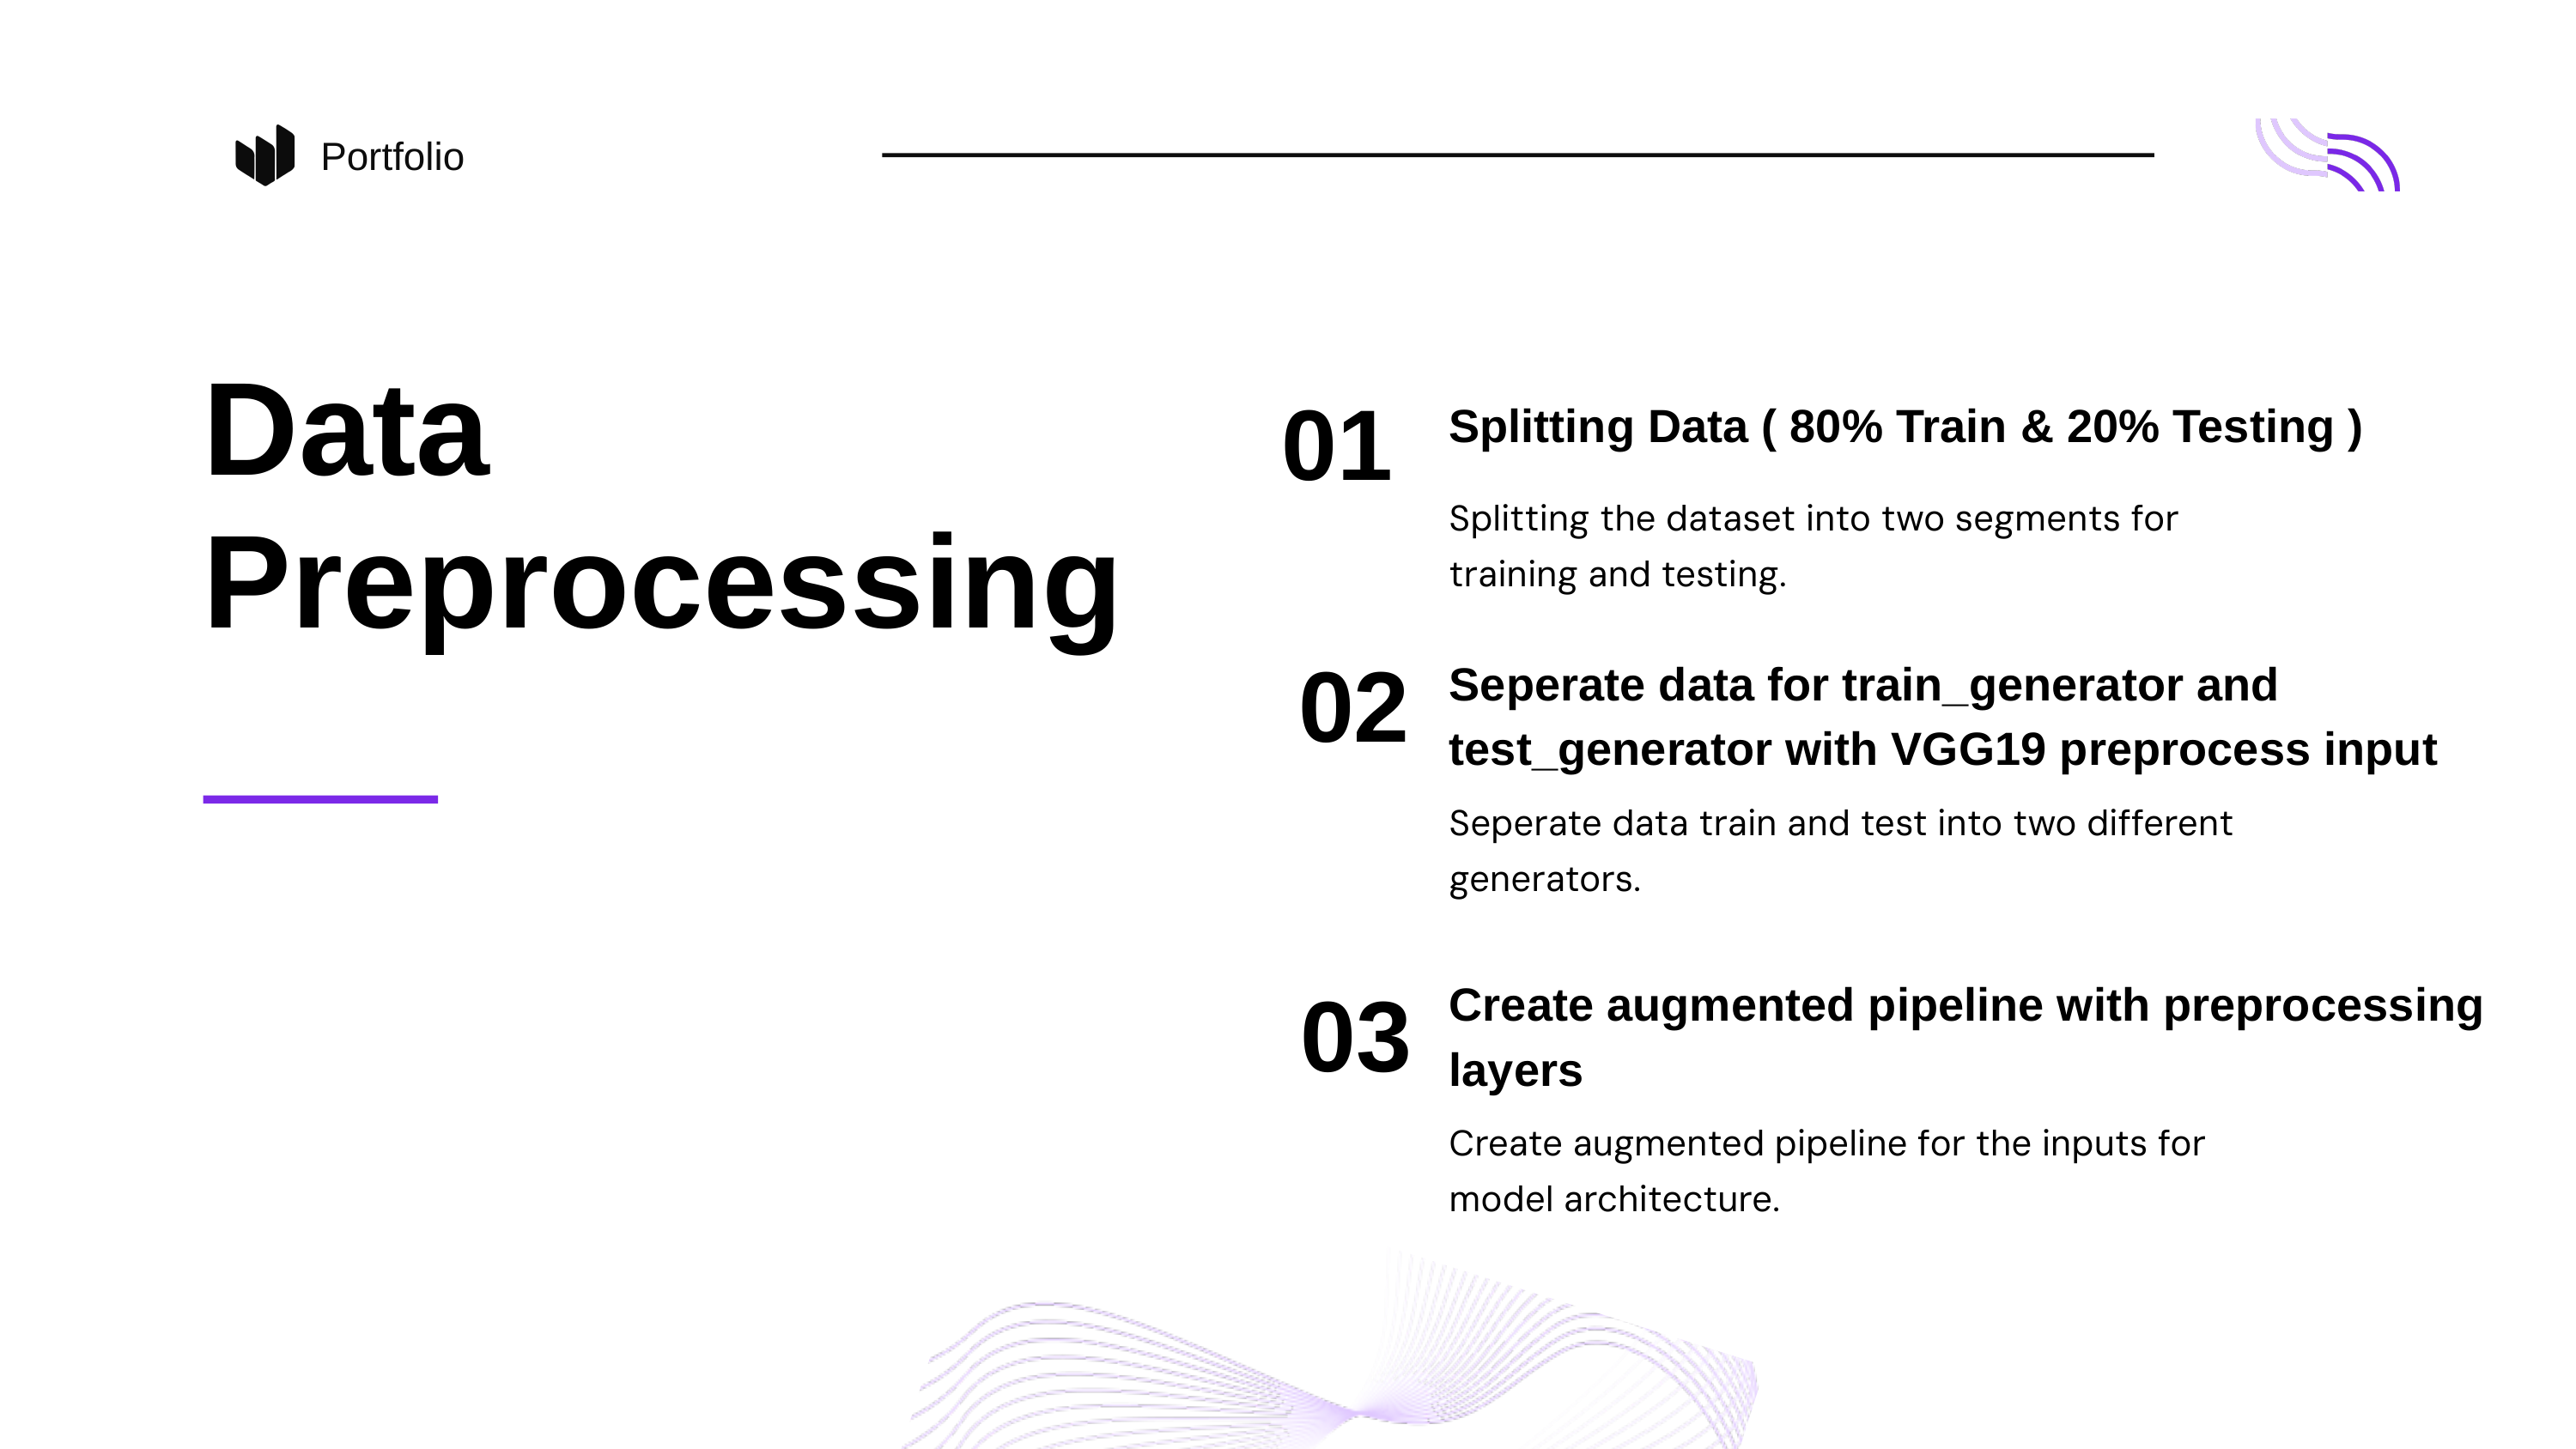

Portfolio

Data
Preprocessing
01
Splitting Data ( 80% Train & 20% Testing )
Splitting the dataset into two segments for training and testing.
02
Seperate data for train_generator and test_generator with VGG19 preprocess input
Seperate data train and test into two different generators.

03
Create augmented pipeline with preprocessing layers
Create augmented pipeline for the inputs for model architecture.